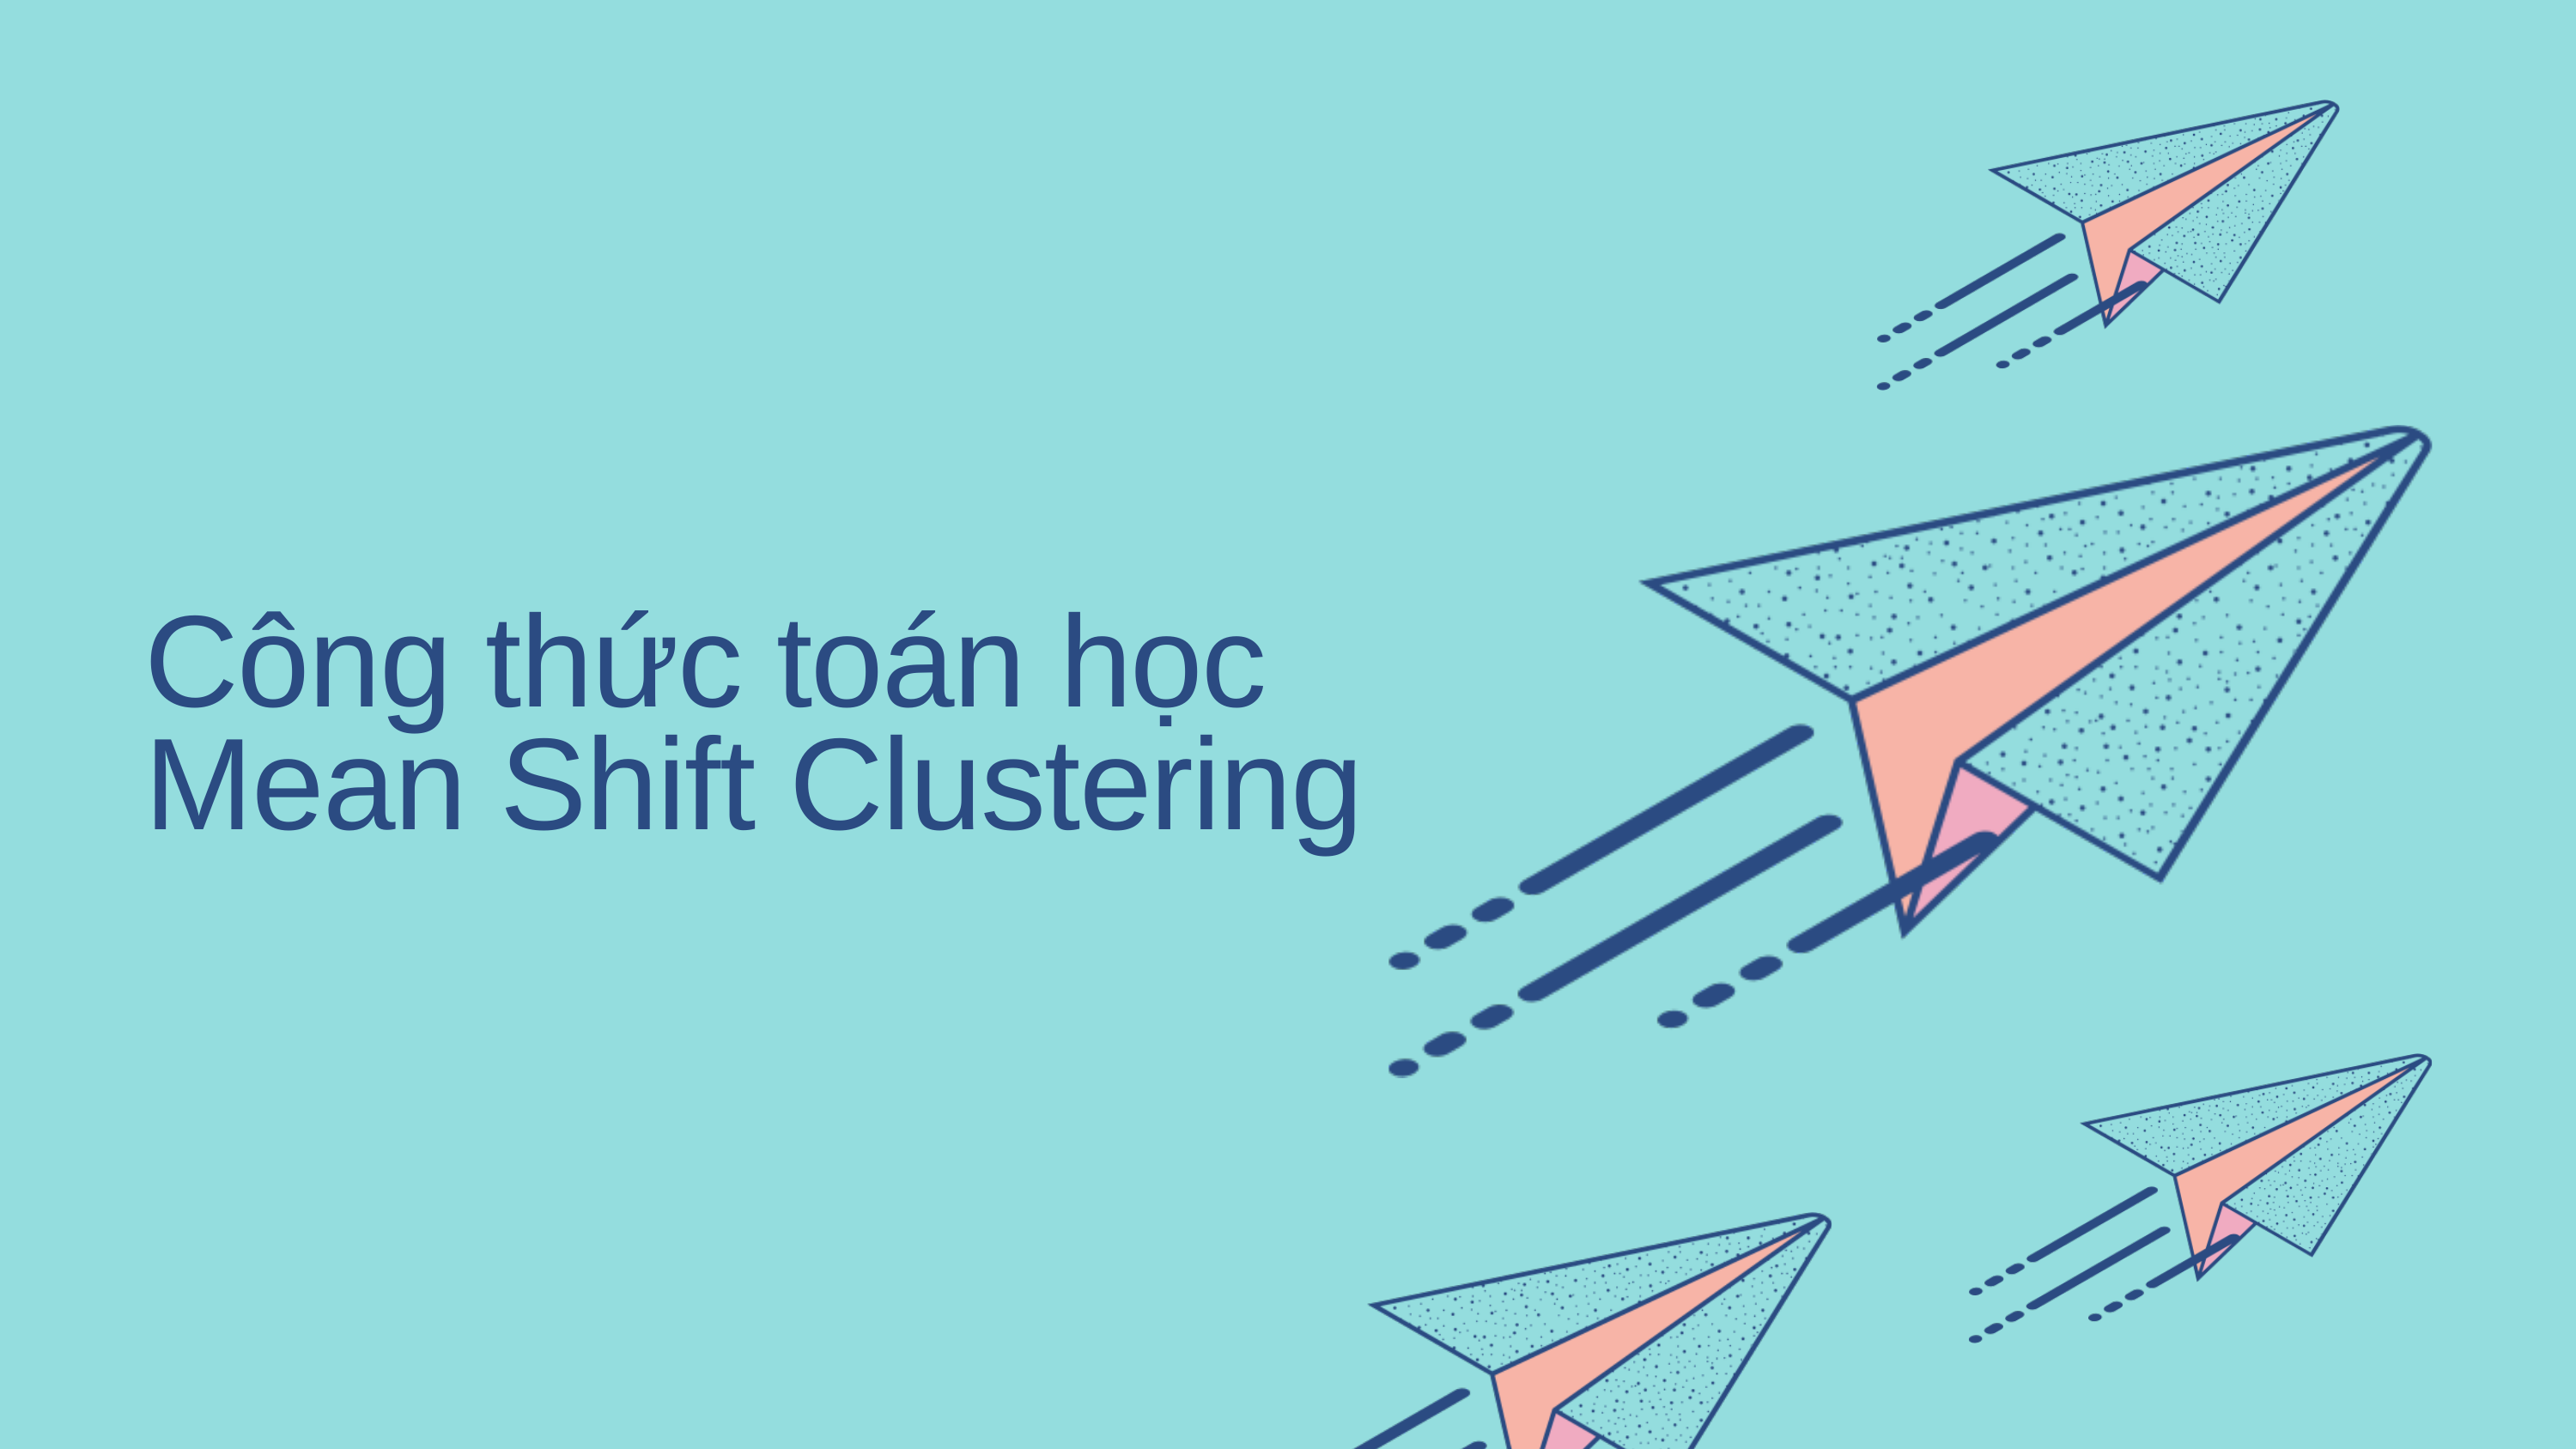

Công thức toán học Mean Shift Clustering